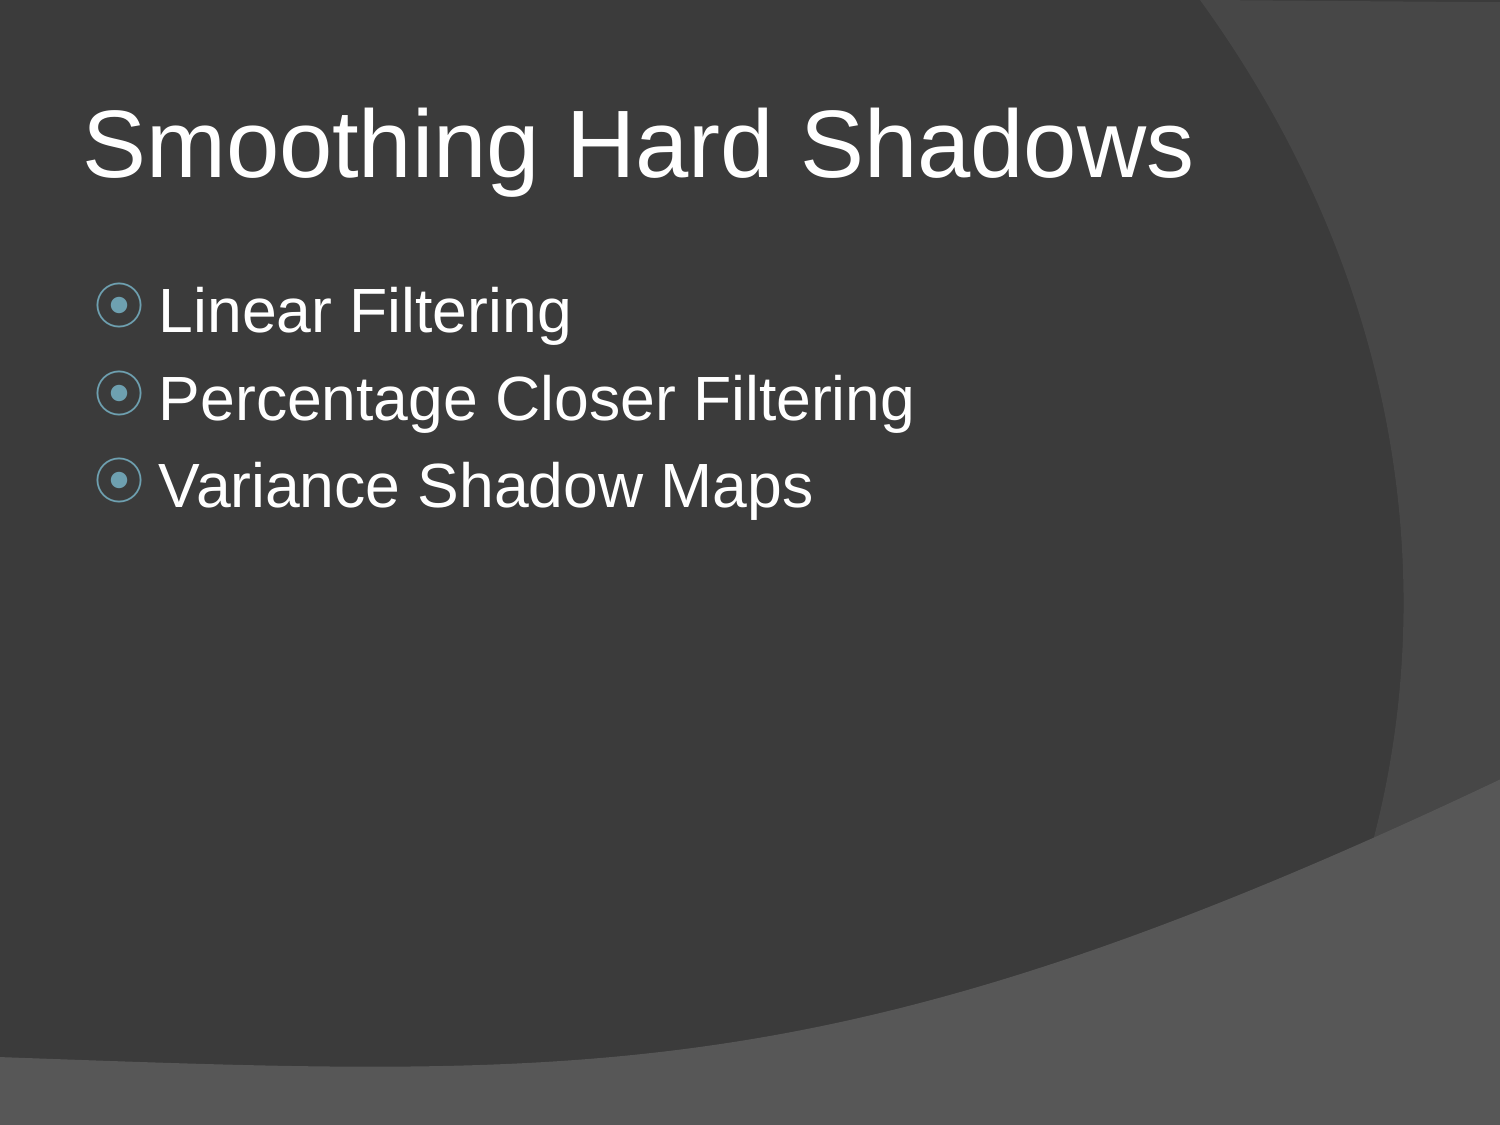

# Smoothing Hard Shadows
Linear Filtering
Percentage Closer Filtering
Variance Shadow Maps